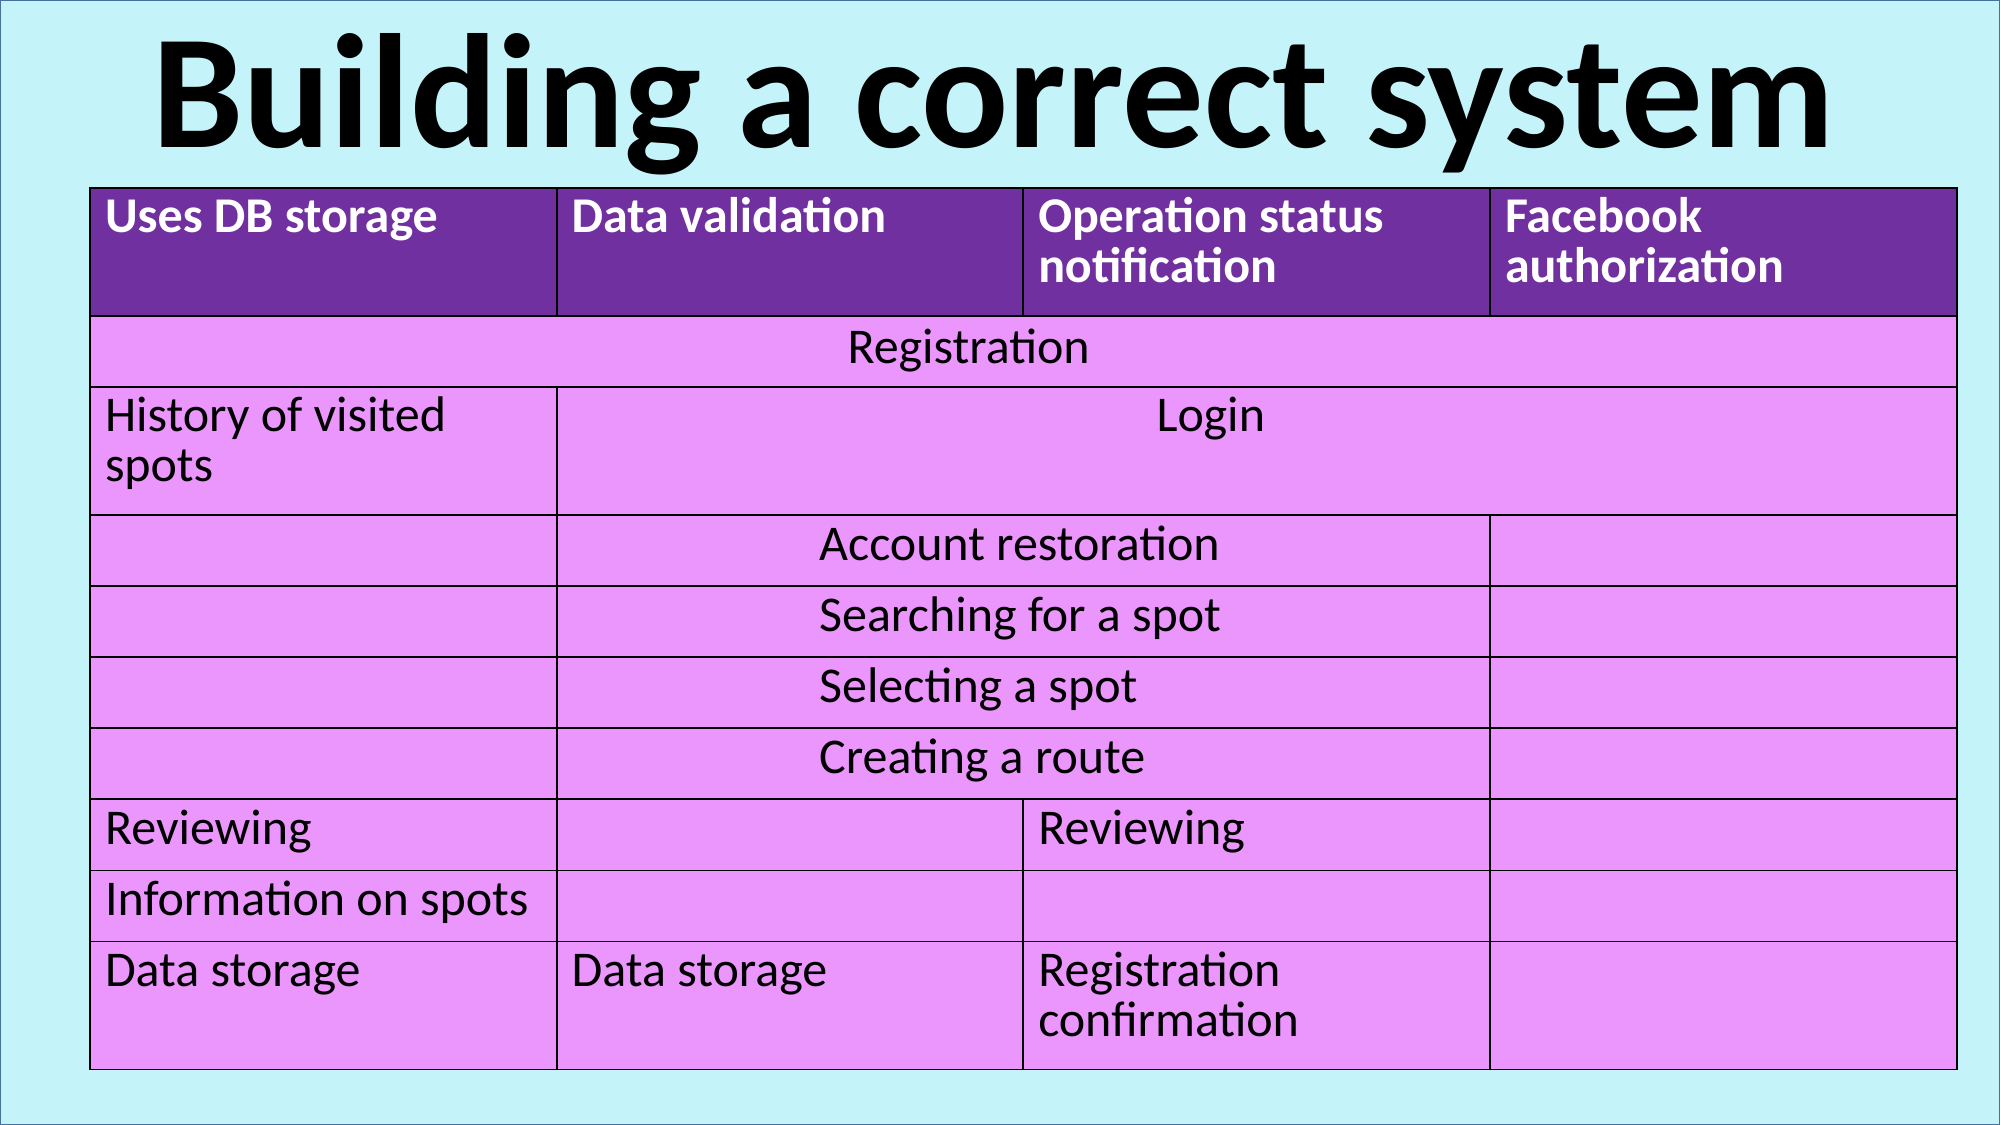

Building a correct system
| Uses DB storage | Data validation | Operation status notification | Facebook authorization |
| --- | --- | --- | --- |
| Registration |  |  |  |
| History of visited spots | Login |  |  |
|  | Account restoration |  |  |
|  | Searching for a spot |  |  |
|  | Selecting a spot |  |  |
|  | Creating a route |  |  |
| Reviewing |  | Reviewing |  |
| Information on spots |  |  |  |
| Data storage | Data storage | Registration confirmation |  |